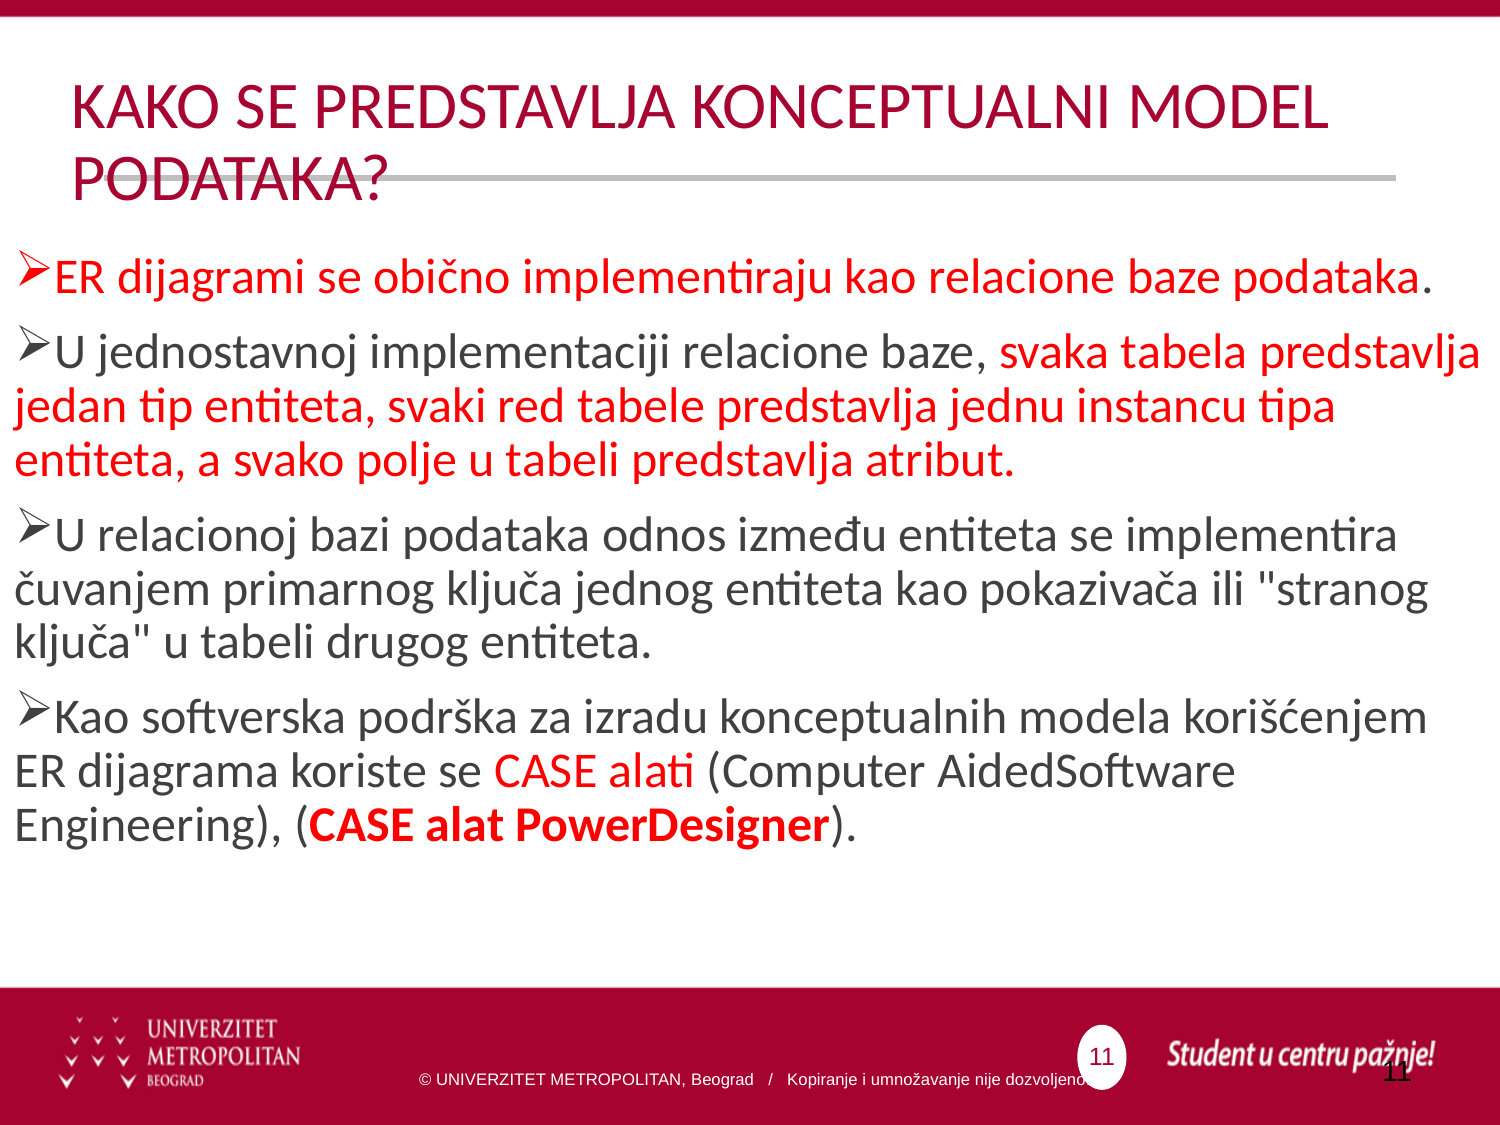

# KAKO SE PREDSTAVLJA KONCEPTUALNI MODEL PODATAKA?
ER dijagrami se obično implementiraju kao relacione baze podataka.
U jednostavnoj implementaciji relacione baze, svaka tabela predstavlja jedan tip entiteta, svaki red tabele predstavlja jednu instancu tipa entiteta, a svako polje u tabeli predstavlja atribut.
U relacionoj bazi podataka odnos između entiteta se implementira čuvanjem primarnog ključa jednog entiteta kao pokazivača ili "stranog ključa" u tabeli drugog entiteta.
Kao softverska podrška za izradu konceptualnih modela korišćenjem ER dijagrama koriste se CASE alati (Computer AidedSoftware Engineering), (CASE alat PowerDesigner).
11